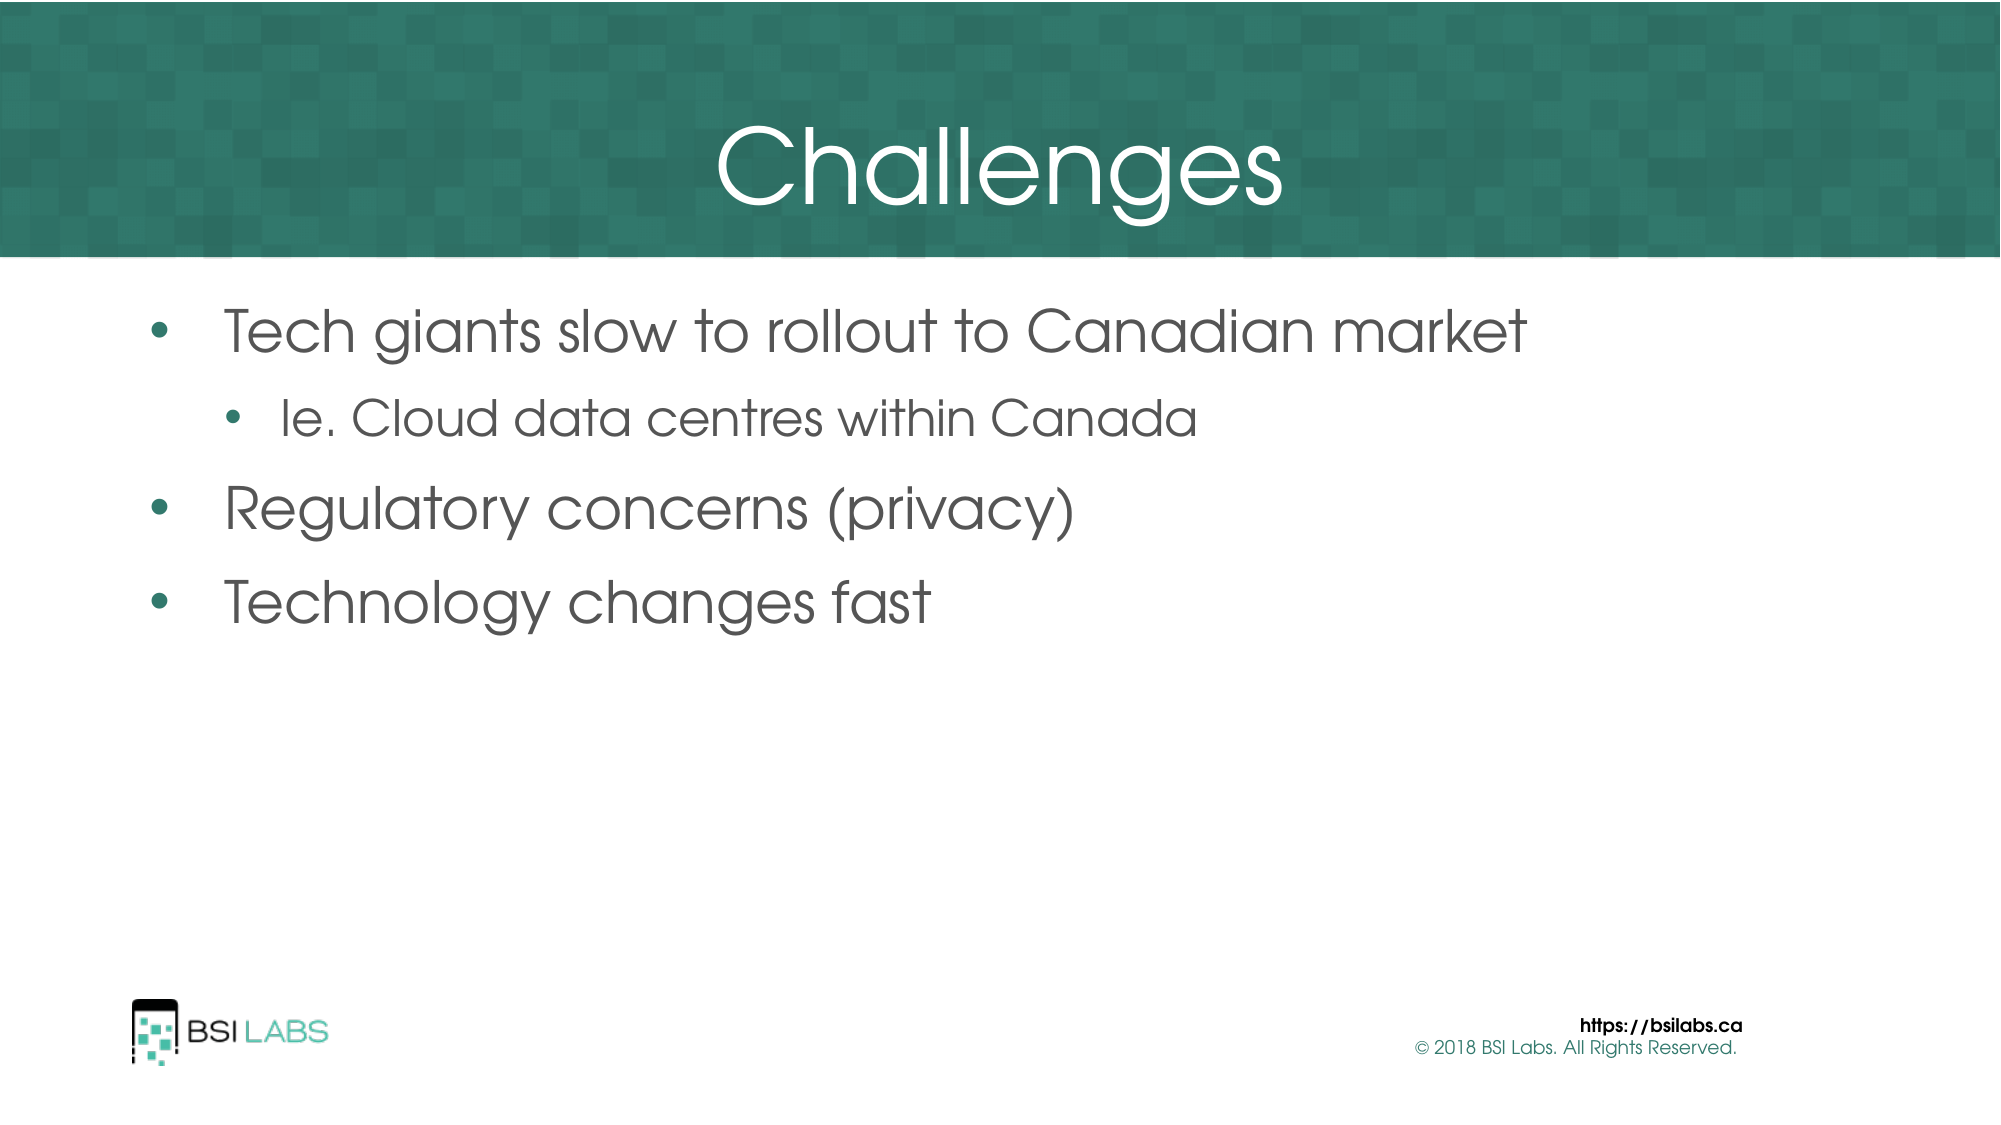

# Challenges
Tech giants slow to rollout to Canadian market
Ie. Cloud data centres within Canada
Regulatory concerns (privacy)
Technology changes fast